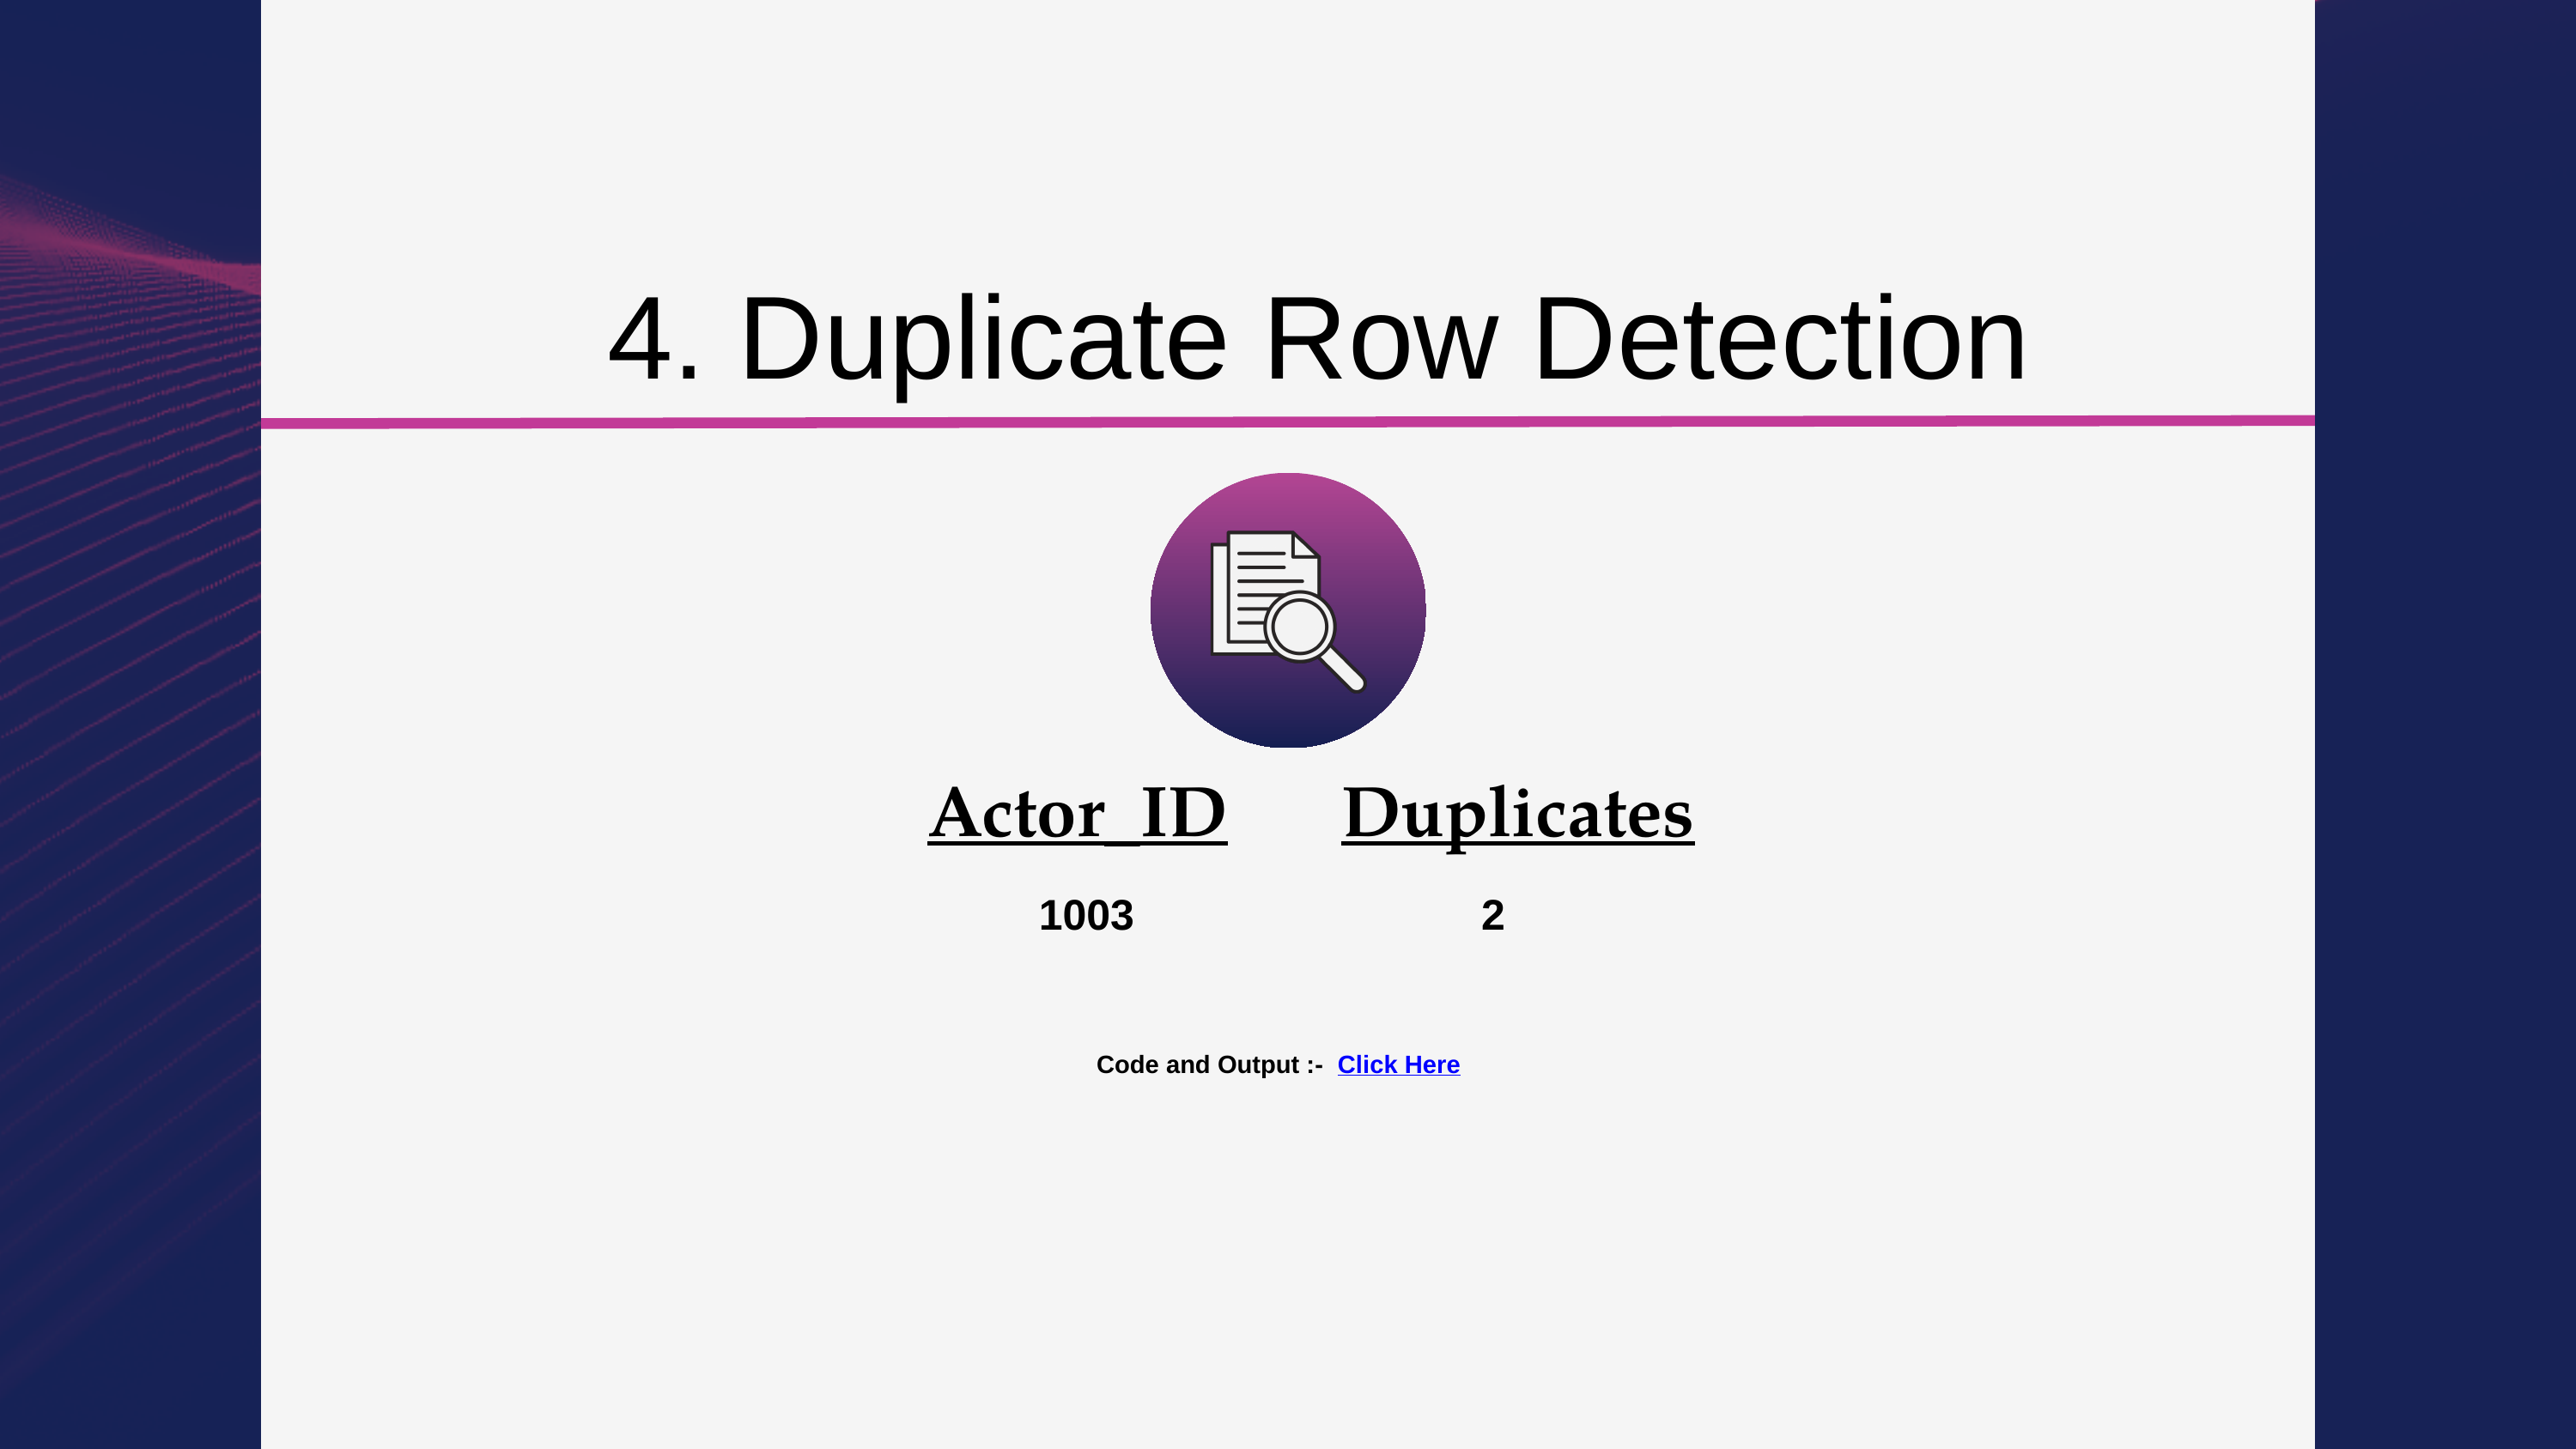

4. Duplicate Row Detection

Actor_ID
Duplicates
1003
2
Code and Output :-  Click Here